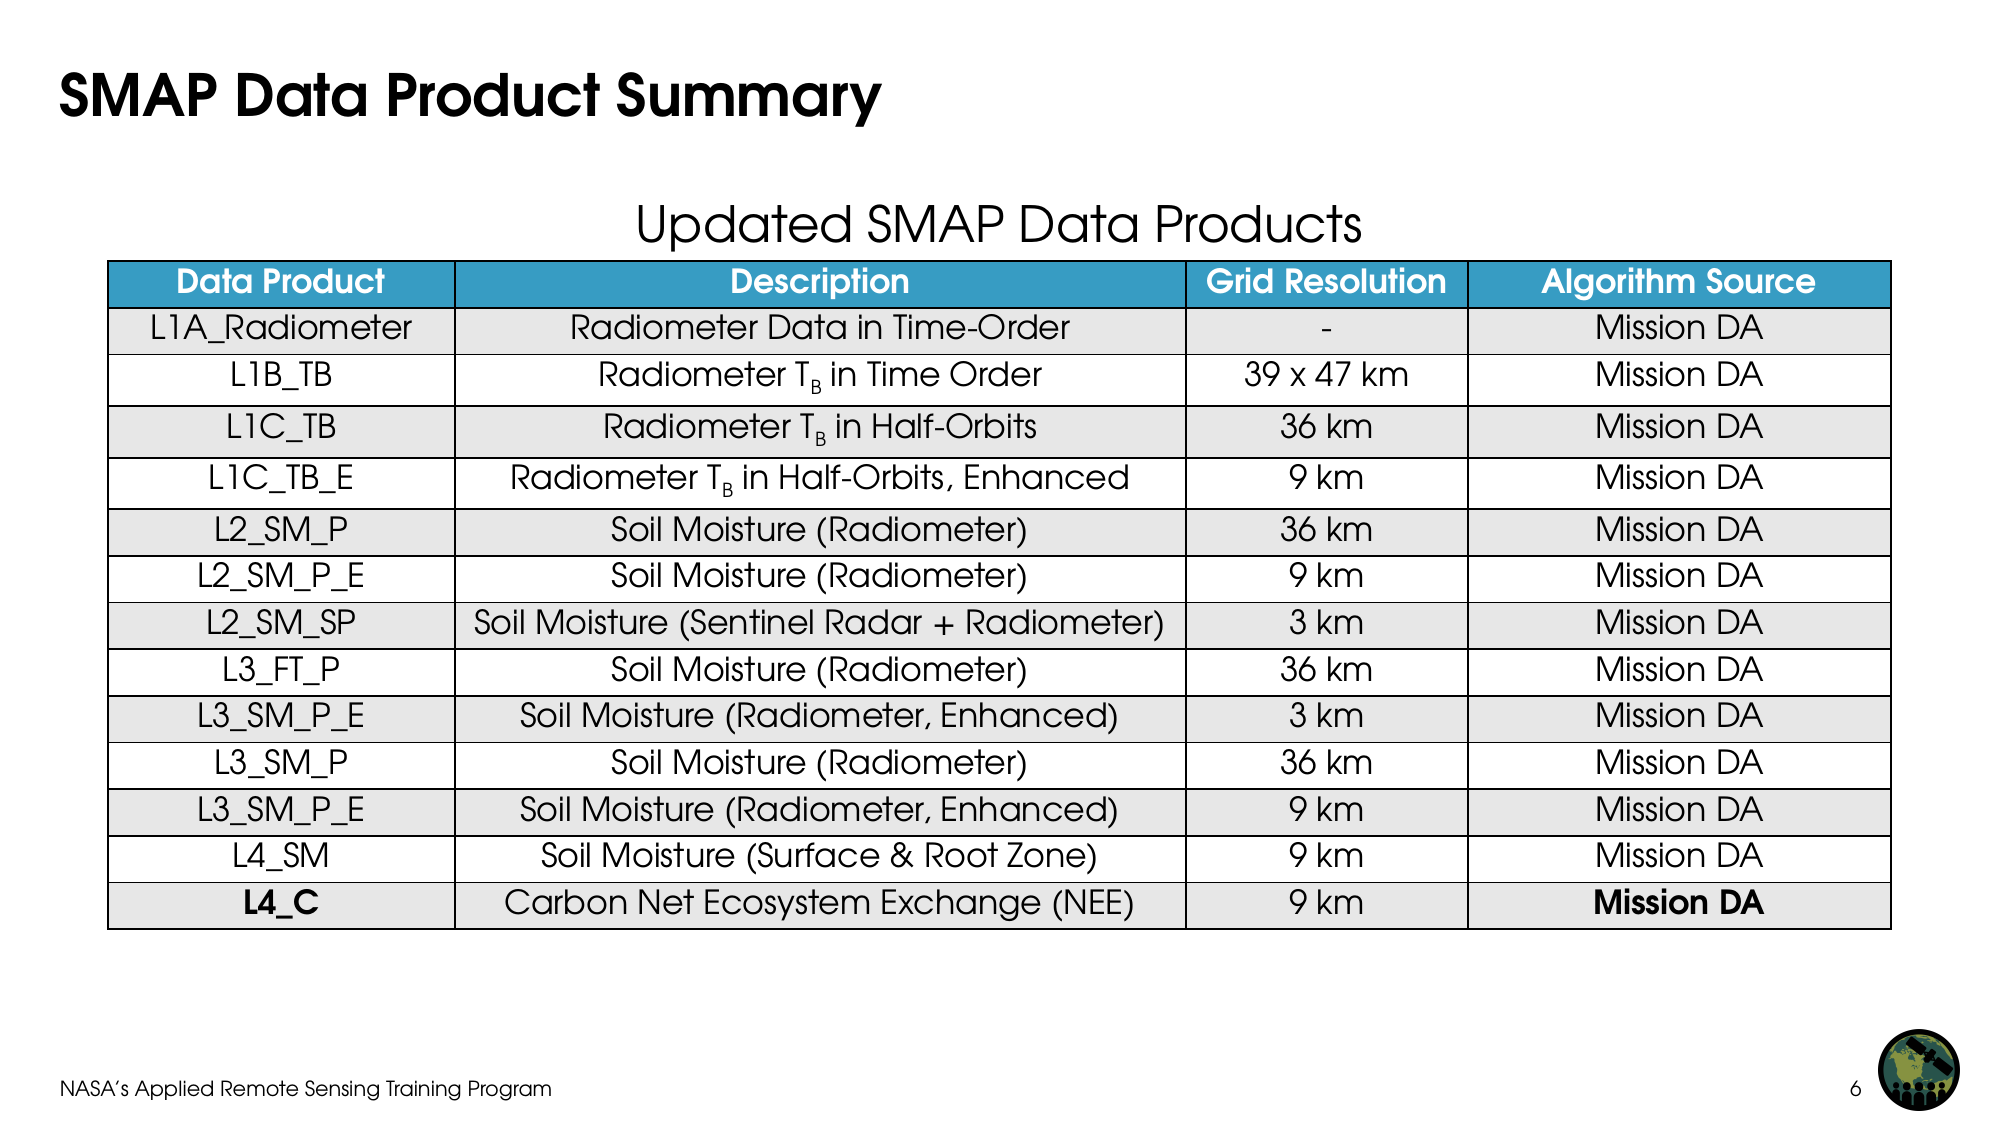

# SMAP Data Product Summary
Updated SMAP Data Products
| Data Product | Description | Grid Resolution | Algorithm Source |
| --- | --- | --- | --- |
| L1A\_Radiometer | Radiometer Data in Time-Order | - | Mission DA |
| L1B\_TB | Radiometer TB in Time Order | 39 x 47 km | Mission DA |
| L1C\_TB | Radiometer TB in Half-Orbits | 36 km | Mission DA |
| L1C\_TB\_E | Radiometer TB in Half-Orbits, Enhanced | 9 km | Mission DA |
| L2\_SM\_P | Soil Moisture (Radiometer) | 36 km | Mission DA |
| L2\_SM\_P\_E | Soil Moisture (Radiometer) | 9 km | Mission DA |
| L2\_SM\_SP | Soil Moisture (Sentinel Radar + Radiometer) | 3 km | Mission DA |
| L3\_FT\_P | Soil Moisture (Radiometer) | 36 km | Mission DA |
| L3\_SM\_P\_E | Soil Moisture (Radiometer, Enhanced) | 3 km | Mission DA |
| L3\_SM\_P | Soil Moisture (Radiometer) | 36 km | Mission DA |
| L3\_SM\_P\_E | Soil Moisture (Radiometer, Enhanced) | 9 km | Mission DA |
| L4\_SM | Soil Moisture (Surface & Root Zone) | 9 km | Mission DA |
| L4\_C | Carbon Net Ecosystem Exchange (NEE) | 9 km | Mission DA |